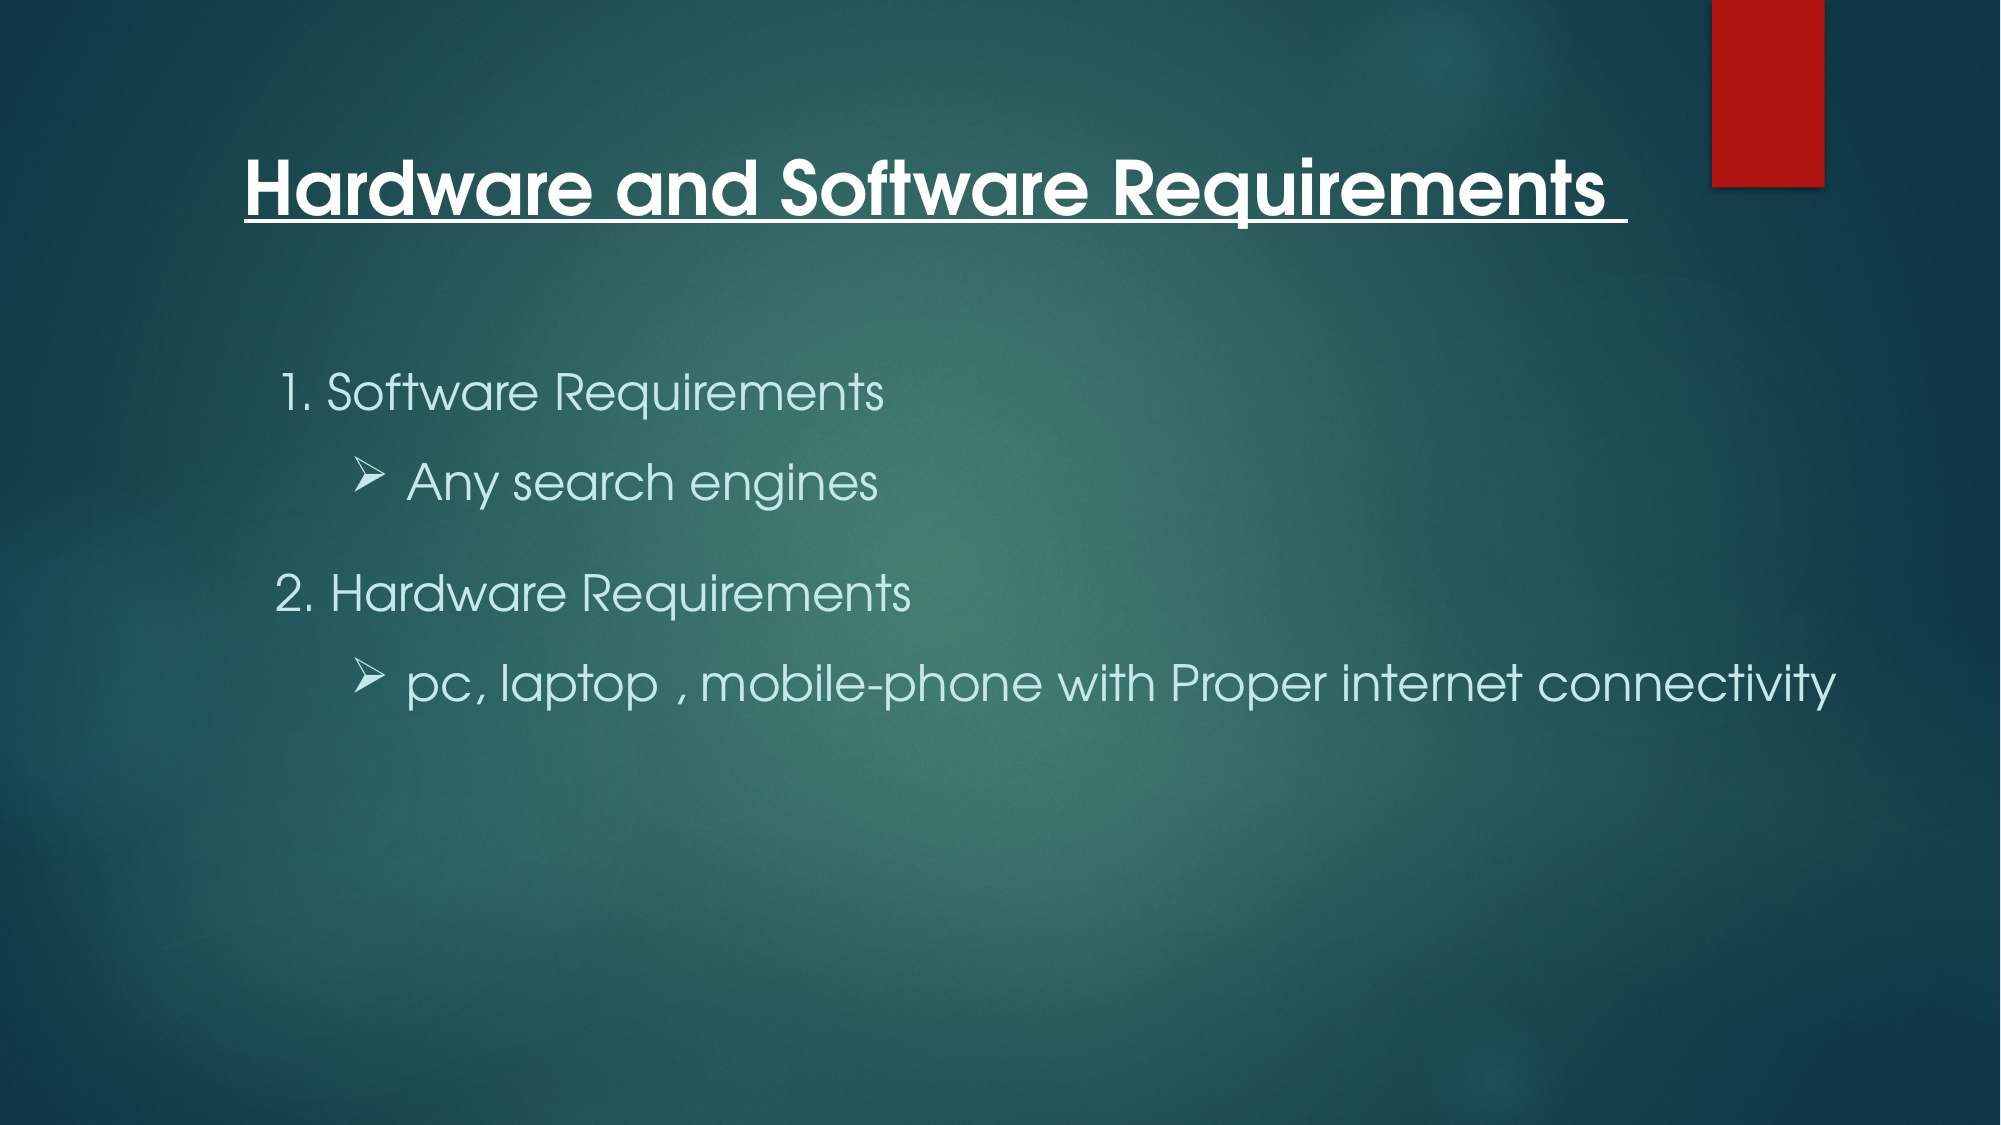

Hardware and Software Requirements

1. Software Requirements
Any search engines
2. Hardware Requirements
pc, laptop , mobile-phone with Proper internet connectivity